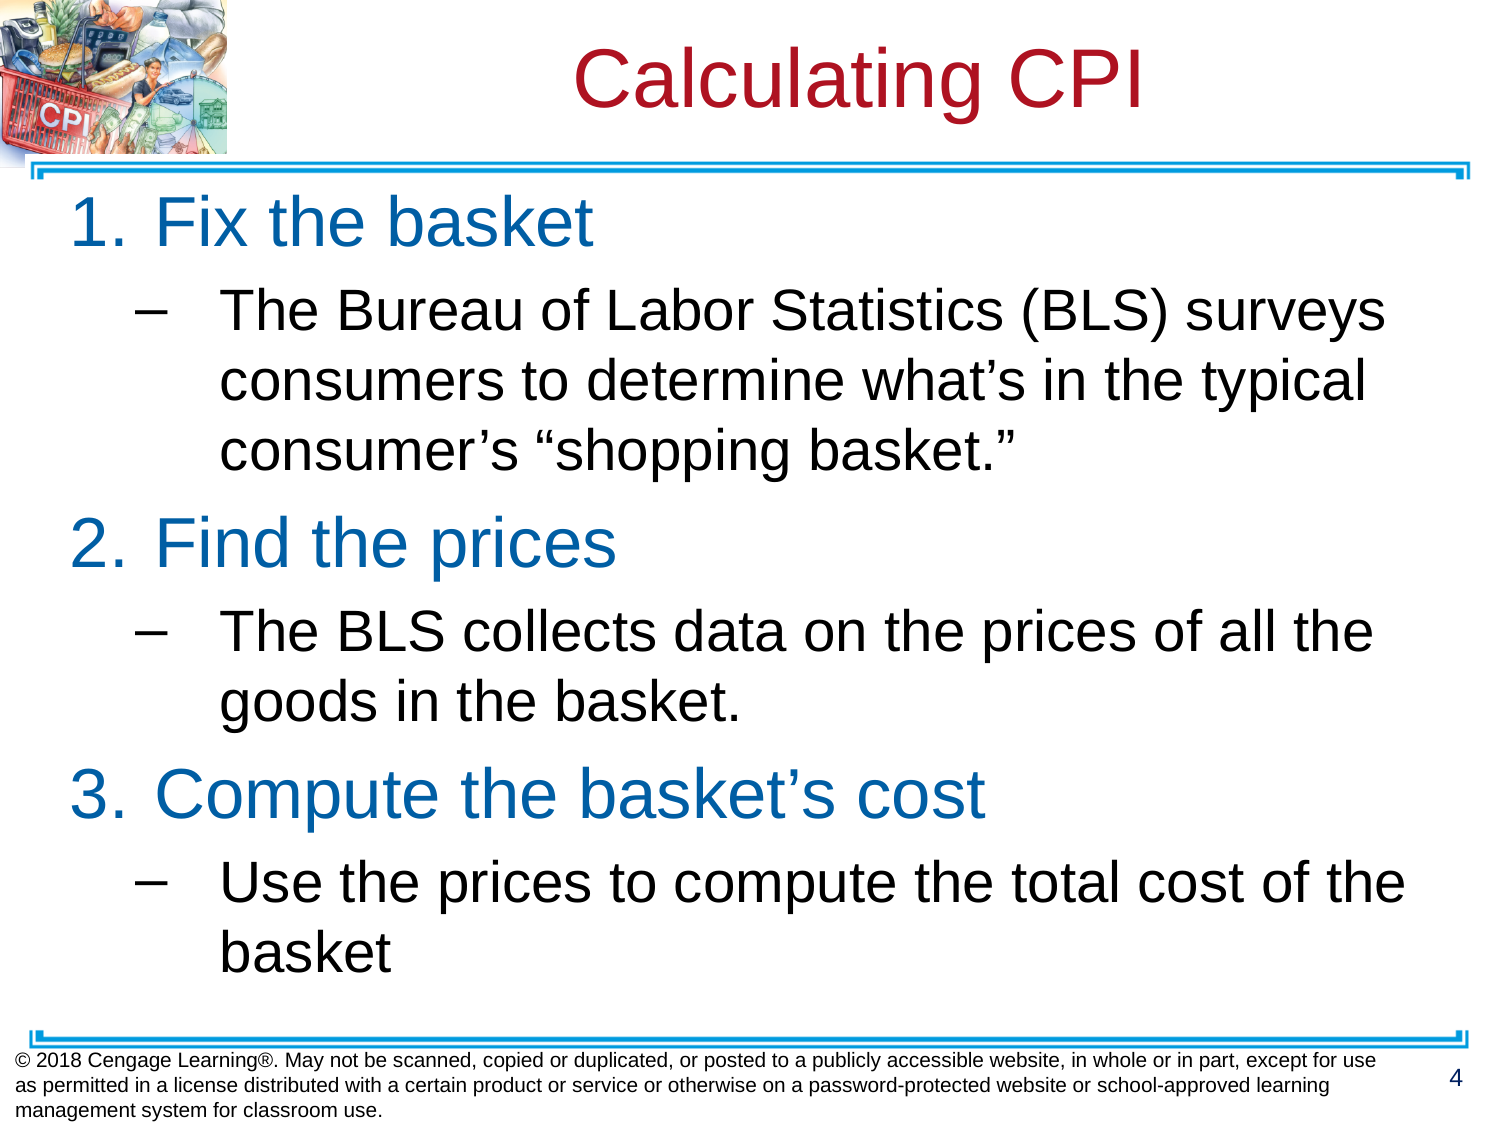

# Calculating CPI
Fix the basket
The Bureau of Labor Statistics (BLS) surveys consumers to determine what’s in the typical consumer’s “shopping basket.”
Find the prices
The BLS collects data on the prices of all the goods in the basket.
Compute the basket’s cost
Use the prices to compute the total cost of the basket
© 2018 Cengage Learning®. May not be scanned, copied or duplicated, or posted to a publicly accessible website, in whole or in part, except for use as permitted in a license distributed with a certain product or service or otherwise on a password-protected website or school-approved learning management system for classroom use.
4